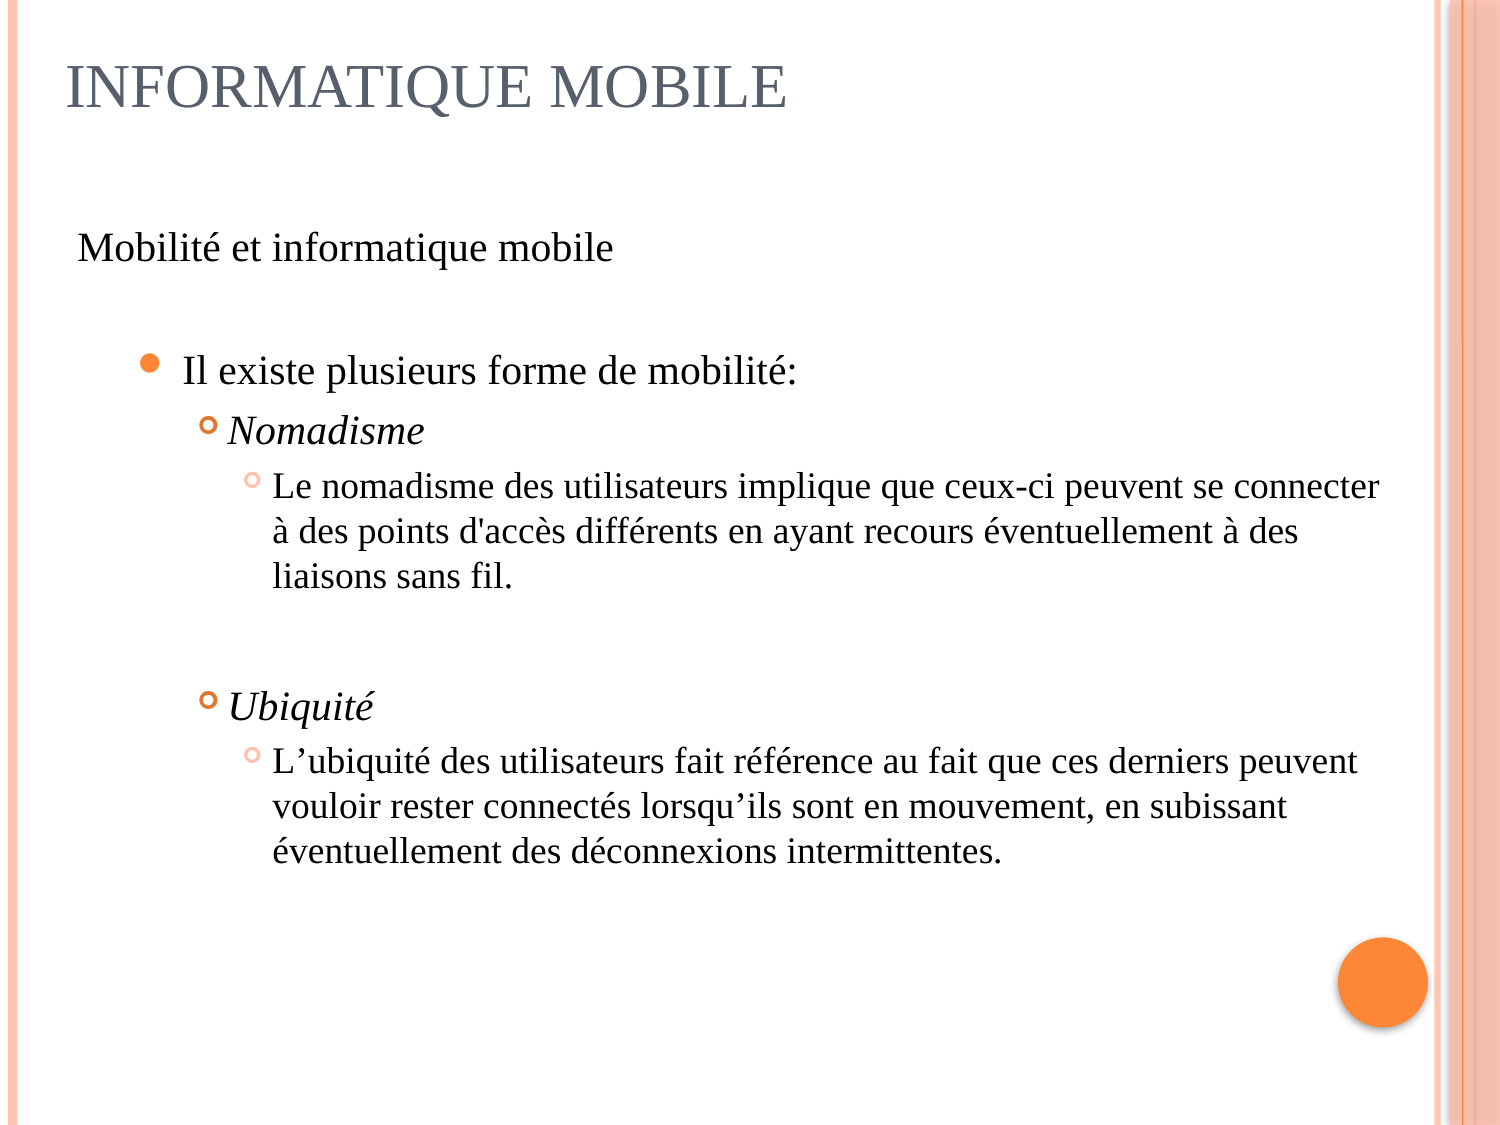

# Informatique mobile
Mobilité et informatique mobile

Il existe plusieurs forme de mobilité:
Nomadisme
Le nomadisme des utilisateurs implique que ceux-ci peuvent se connecter à des points d'accès différents en ayant recours éventuellement à des liaisons sans fil.

Ubiquité
L’ubiquité des utilisateurs fait référence au fait que ces derniers peuvent vouloir rester connectés lorsqu’ils sont en mouvement, en subissant éventuellement des déconnexions intermittentes.
21